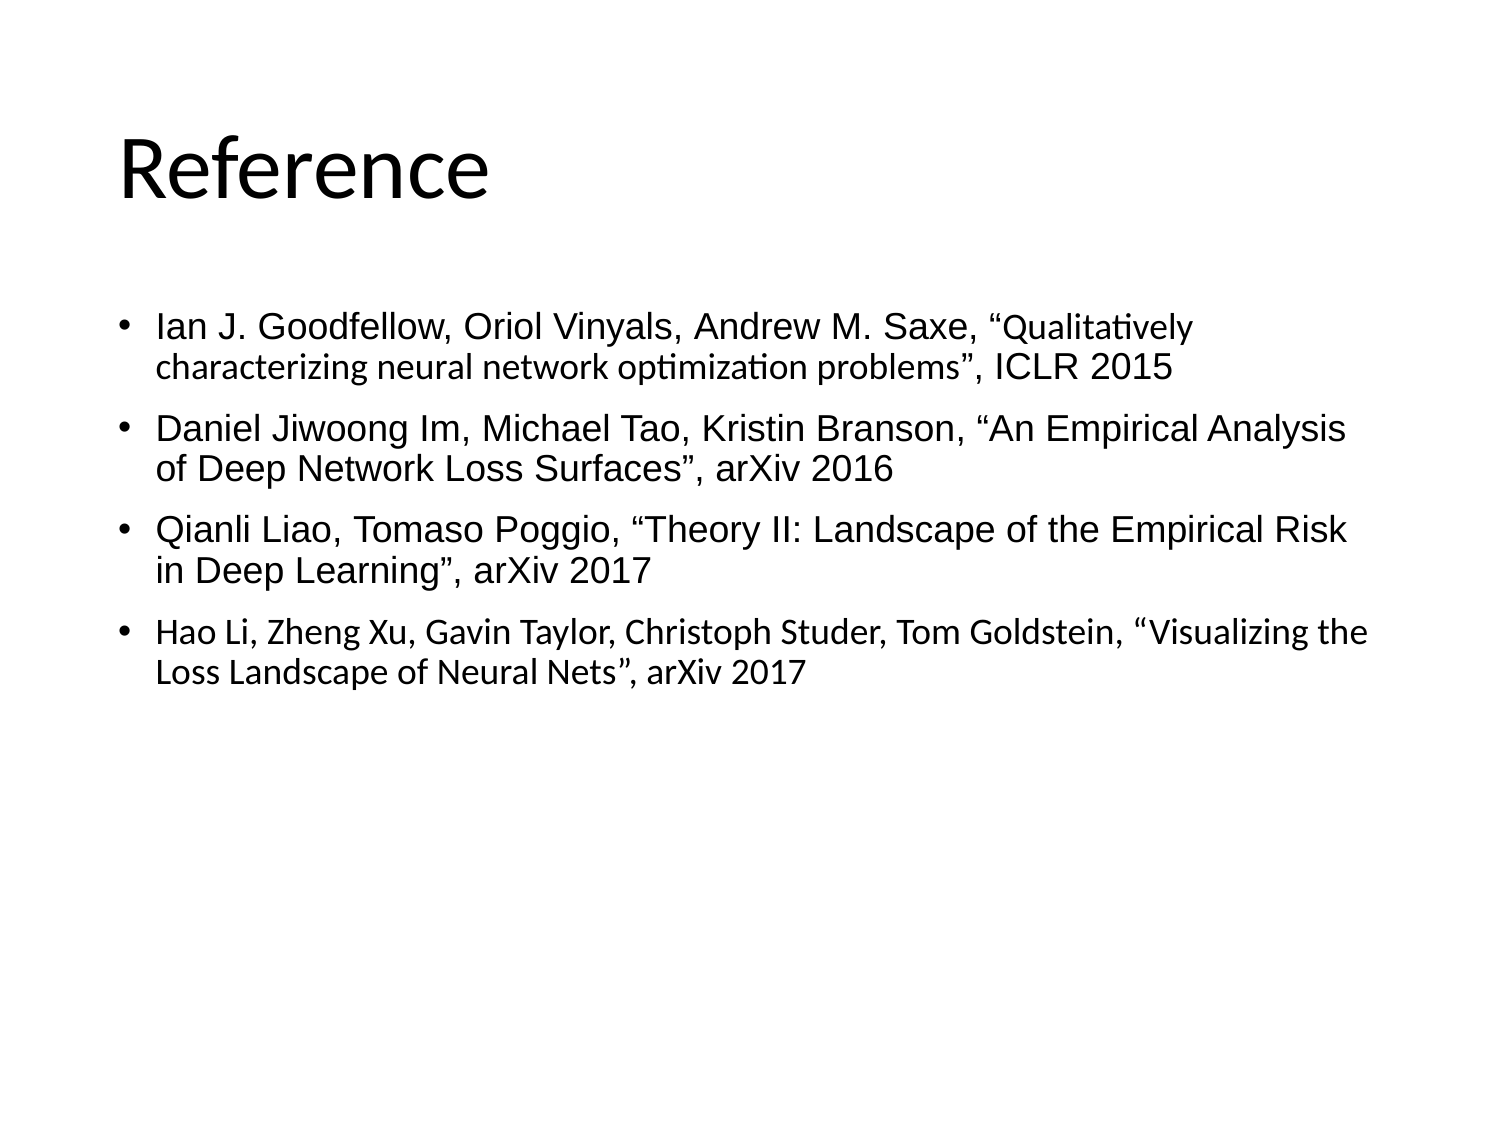

# Reference
Ian J. Goodfellow, Oriol Vinyals, Andrew M. Saxe, “Qualitatively characterizing neural network optimization problems”, ICLR 2015
Daniel Jiwoong Im, Michael Tao, Kristin Branson, “An Empirical Analysis of Deep Network Loss Surfaces”, arXiv 2016
Qianli Liao, Tomaso Poggio, “Theory II: Landscape of the Empirical Risk in Deep Learning”, arXiv 2017
Hao Li, Zheng Xu, Gavin Taylor, Christoph Studer, Tom Goldstein, “Visualizing the Loss Landscape of Neural Nets”, arXiv 2017